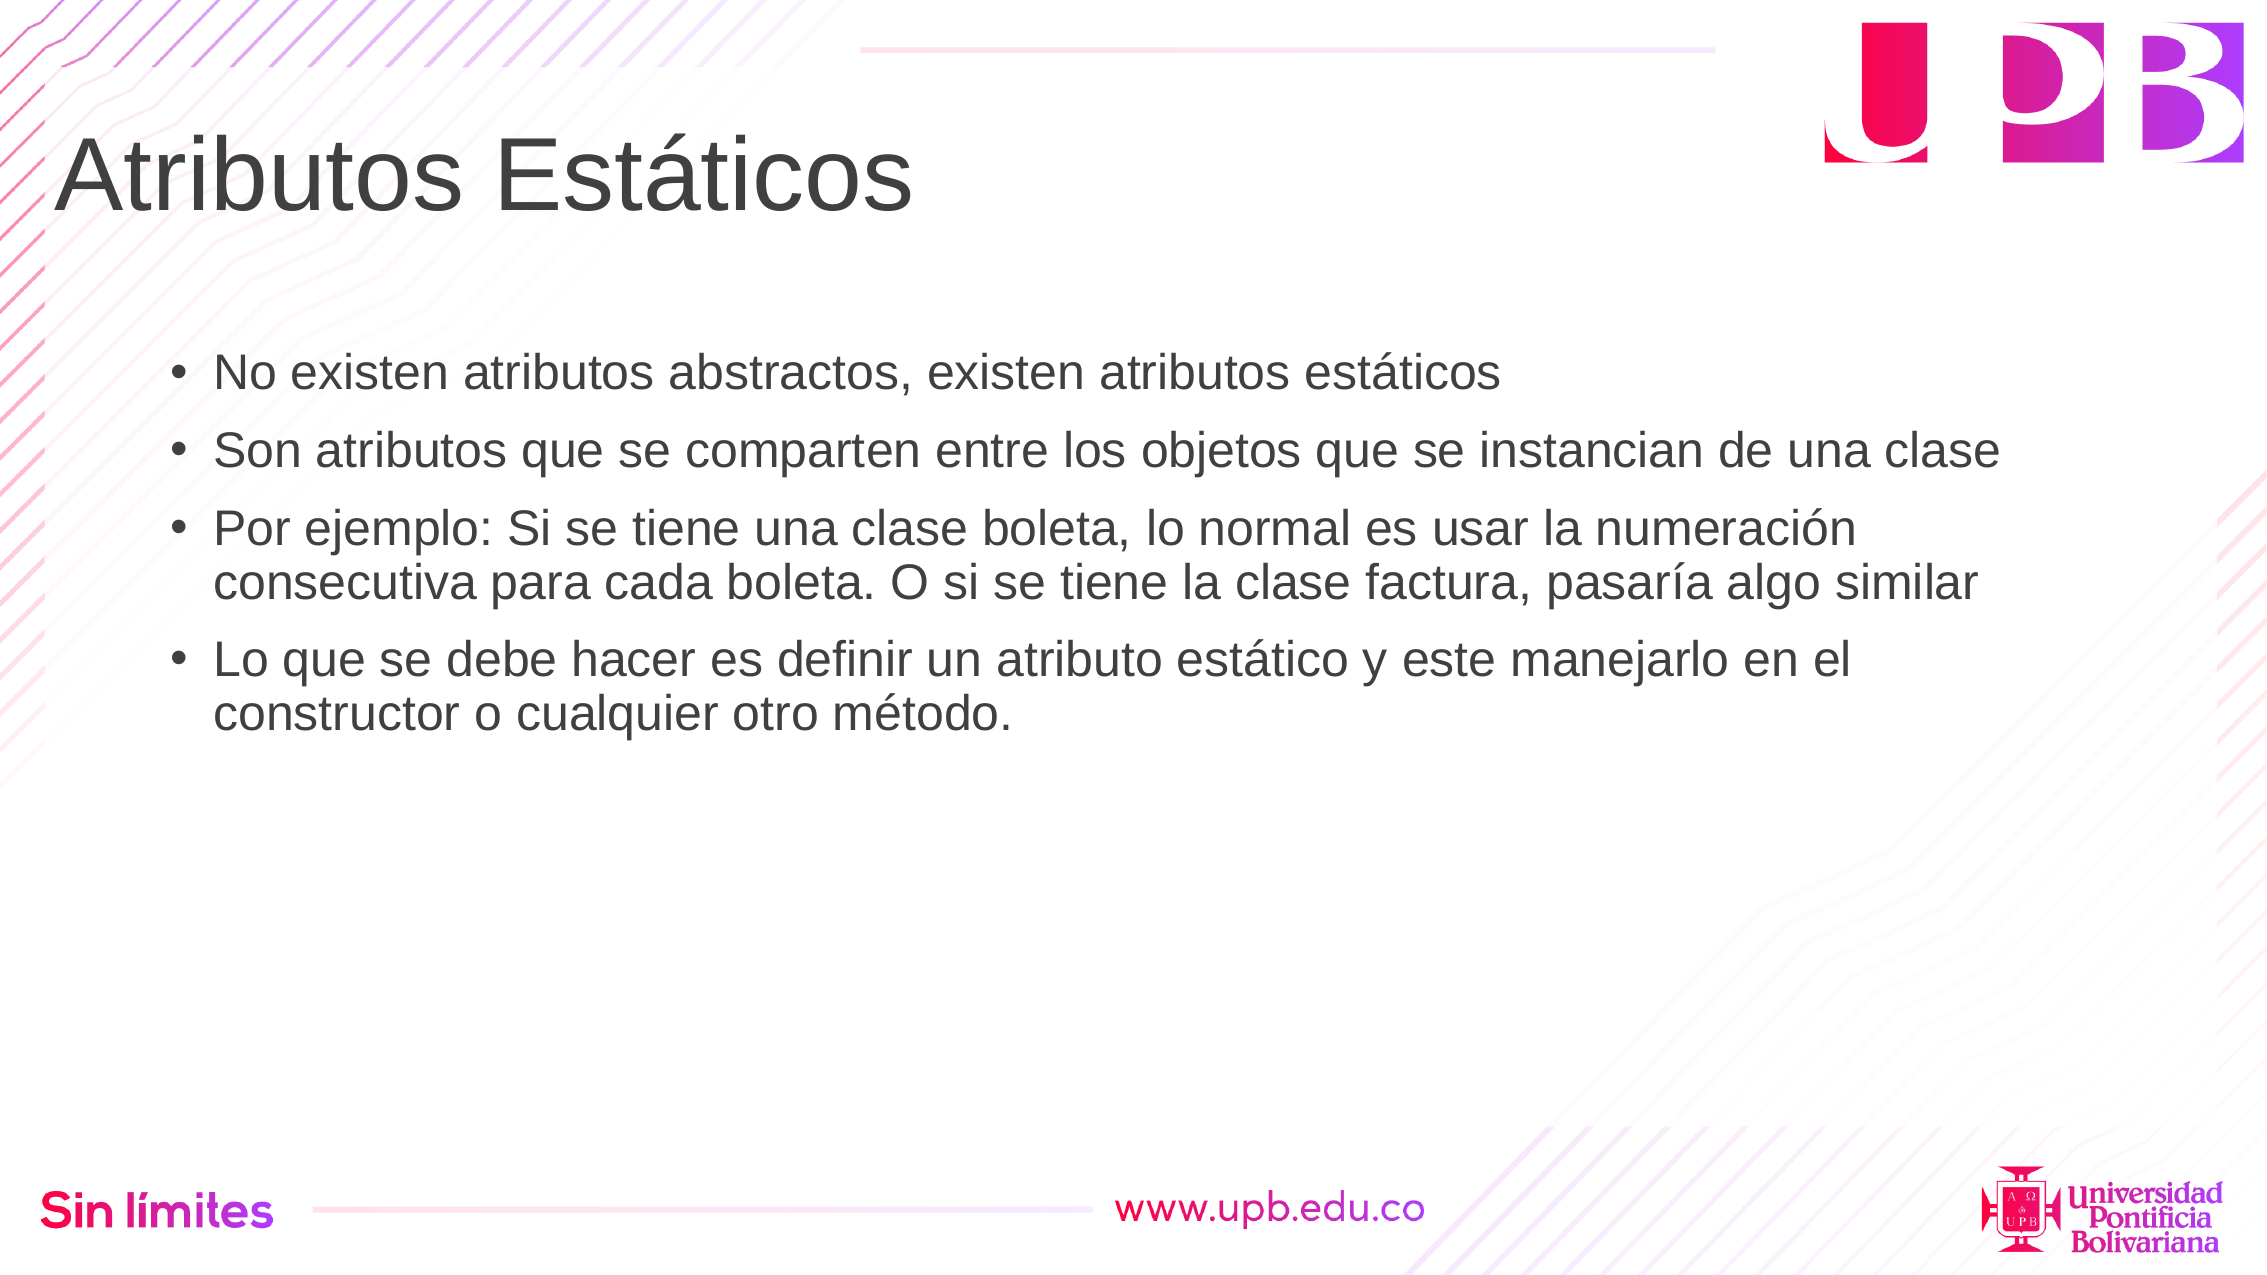

# Atributos Estáticos
No existen atributos abstractos, existen atributos estáticos
Son atributos que se comparten entre los objetos que se instancian de una clase
Por ejemplo: Si se tiene una clase boleta, lo normal es usar la numeración consecutiva para cada boleta. O si se tiene la clase factura, pasaría algo similar
Lo que se debe hacer es definir un atributo estático y este manejarlo en el constructor o cualquier otro método.